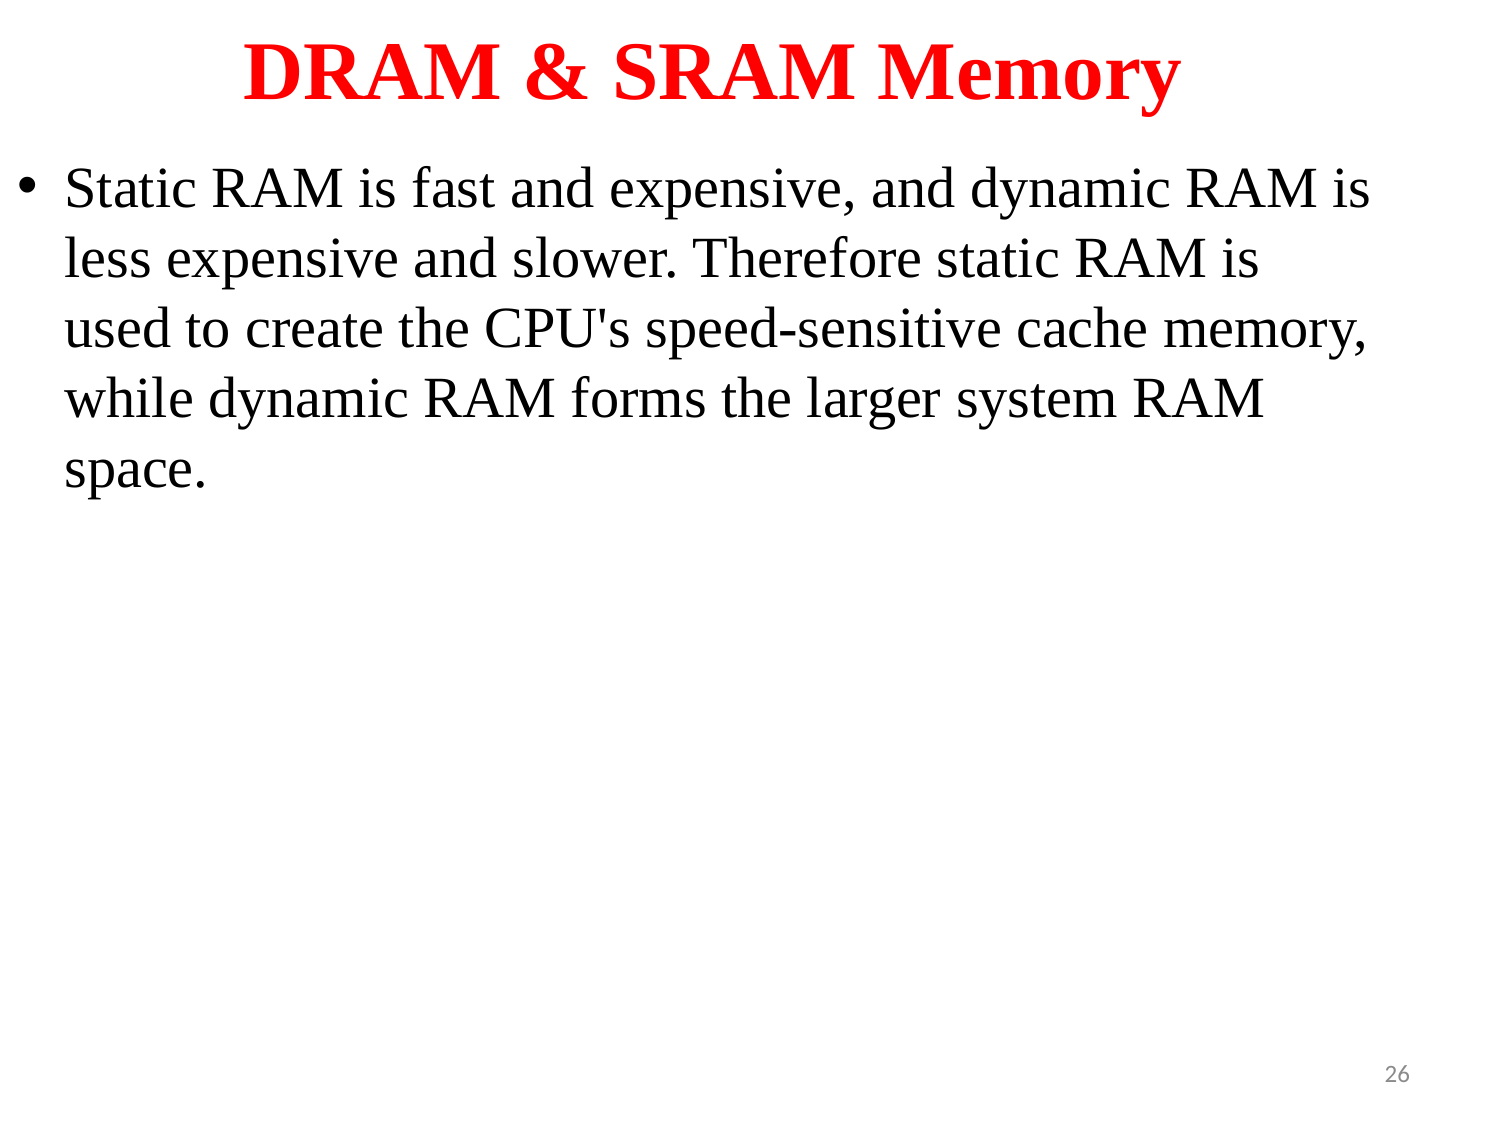

DRAM & SRAM Memory
Static RAM is fast and expensive, and dynamic RAM is less expensive and slower. Therefore static RAM is used to create the CPU's speed-sensitive cache memory, while dynamic RAM forms the larger system RAM space.
26